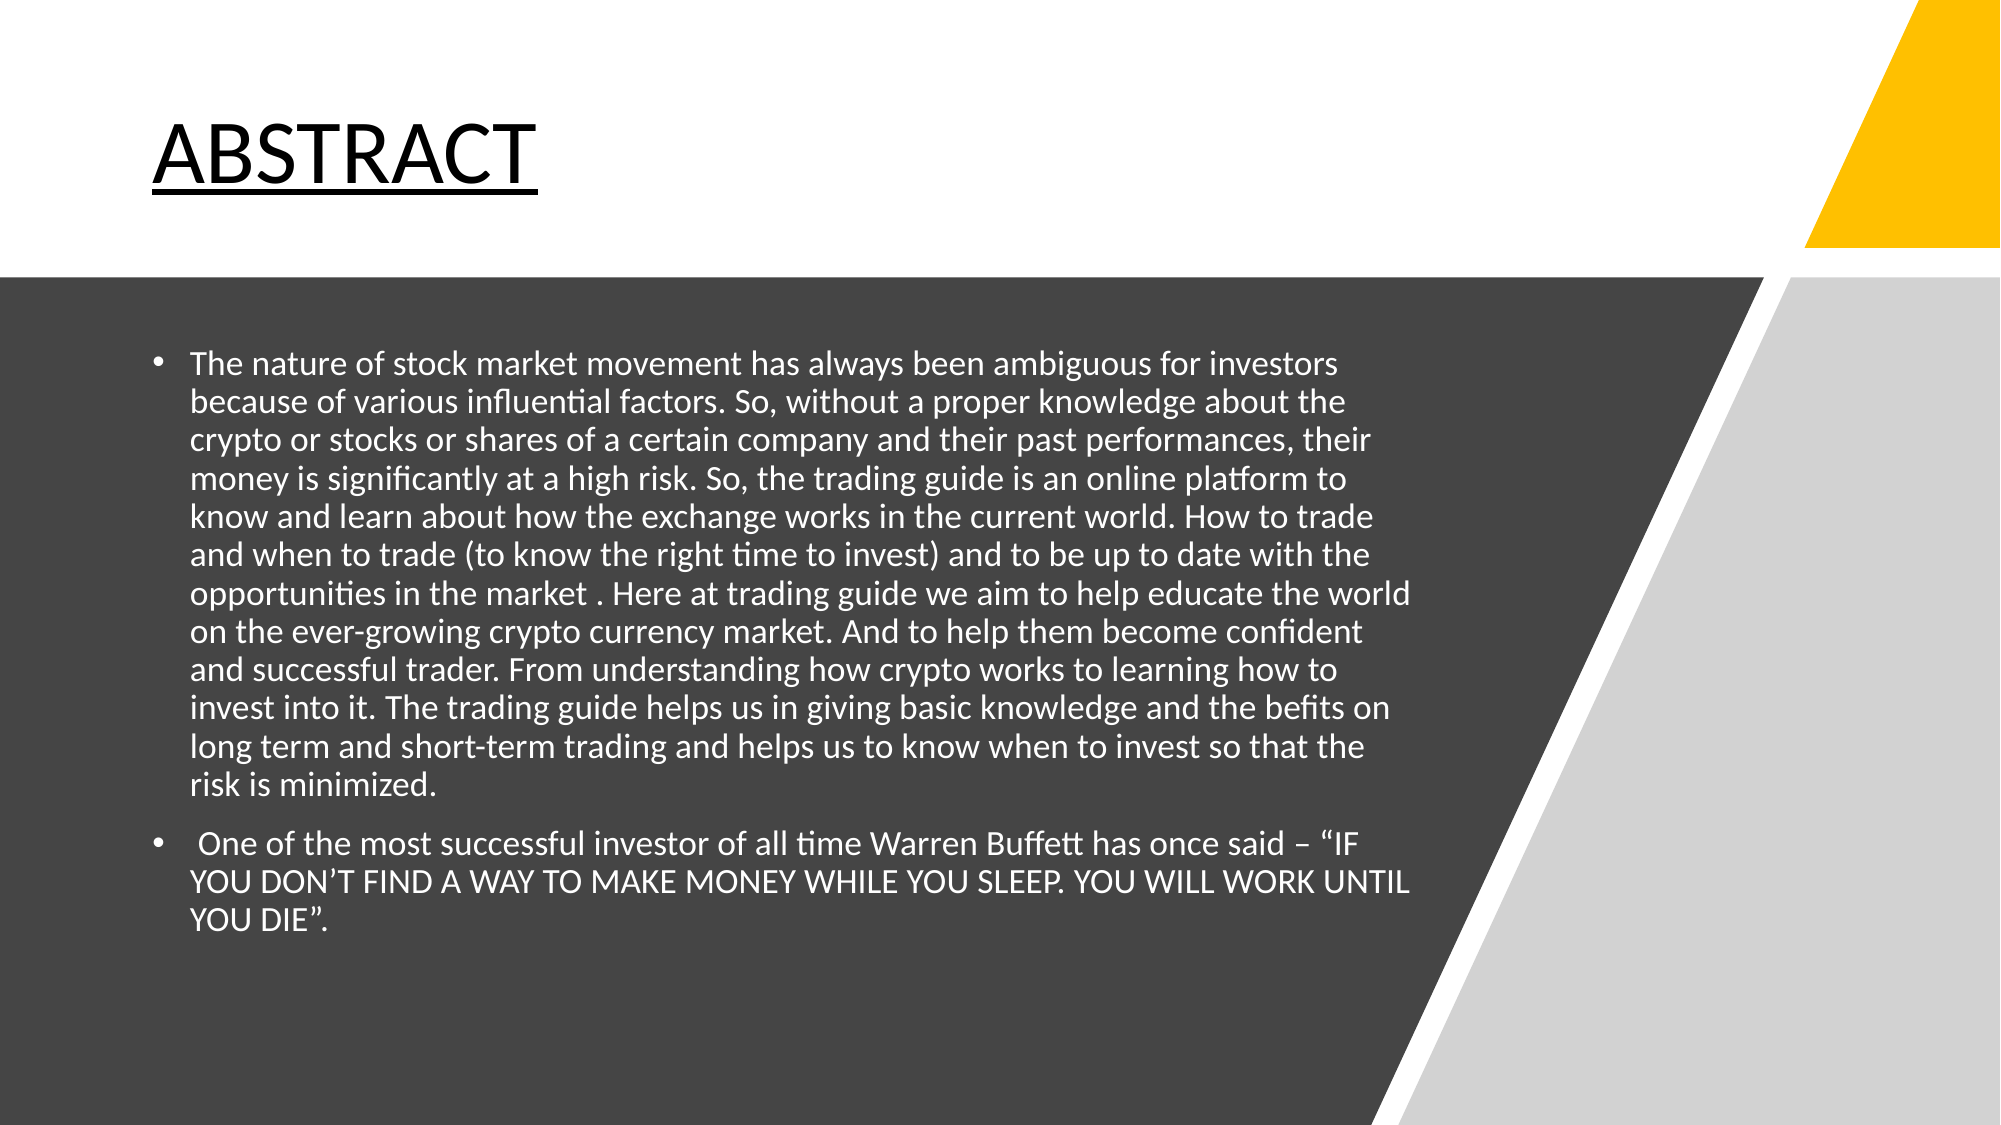

# ABSTRACT

The nature of stock market movement has always been ambiguous for investors because of various influential factors. So, without a proper knowledge about the crypto or stocks or shares of a certain company and their past performances, their money is significantly at a high risk. So, the trading guide is an online platform to know and learn about how the exchange works in the current world. How to trade and when to trade (to know the right time to invest) and to be up to date with the opportunities in the market . Here at trading guide we aim to help educate the world on the ever-growing crypto currency market. And to help them become confident and successful trader. From understanding how crypto works to learning how to invest into it. The trading guide helps us in giving basic knowledge and the befits on long term and short-term trading and helps us to know when to invest so that the risk is minimized.
 One of the most successful investor of all time Warren Buffett has once said – “IF YOU DON’T FIND A WAY TO MAKE MONEY WHILE YOU SLEEP. YOU WILL WORK UNTIL YOU DIE”.